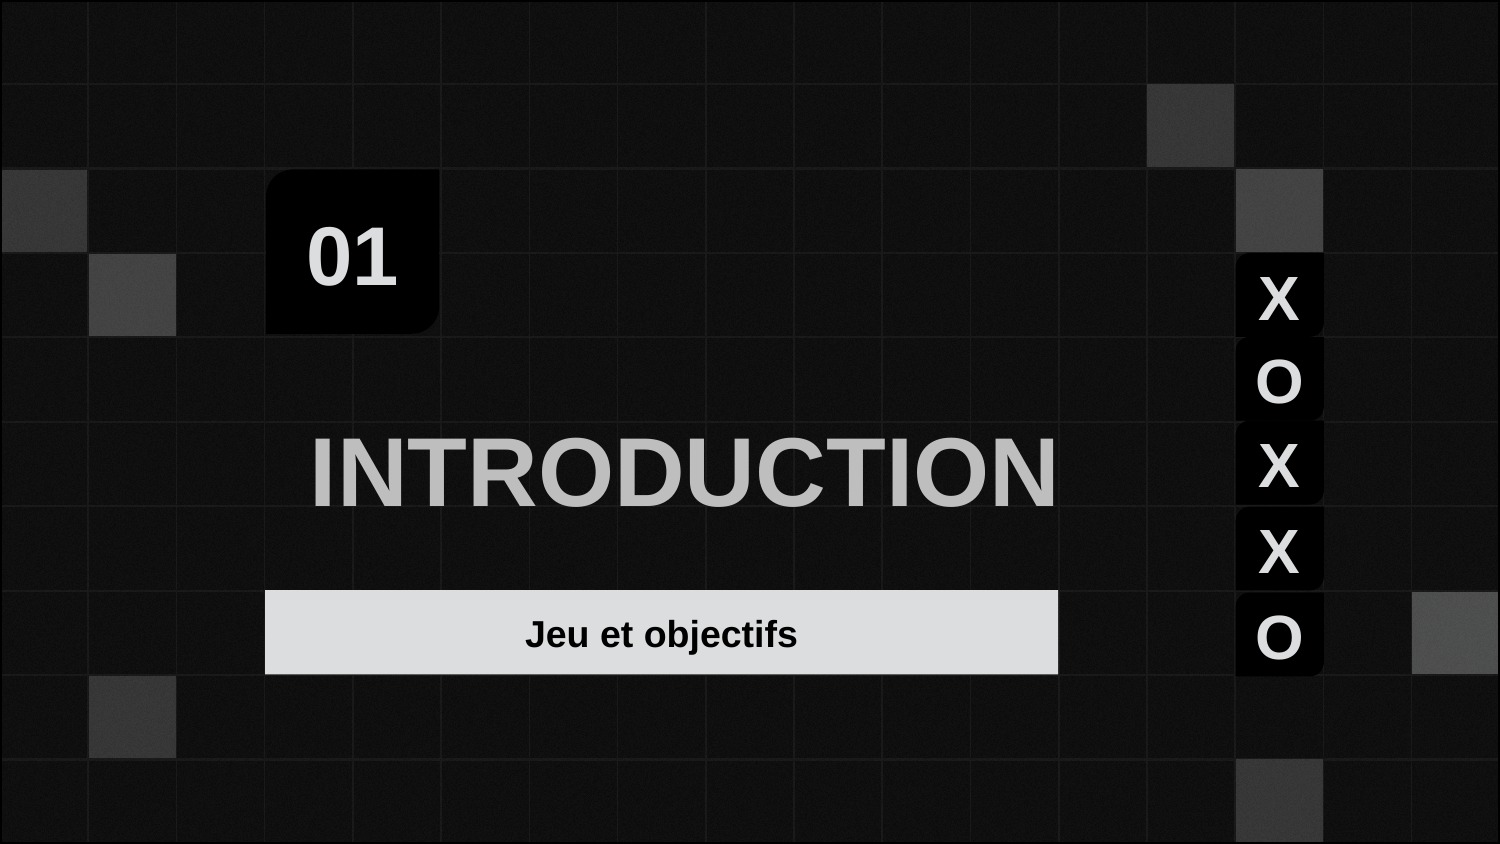

01
X
O
X
X
O
# INTRODUCTION
Jeu et objectifs